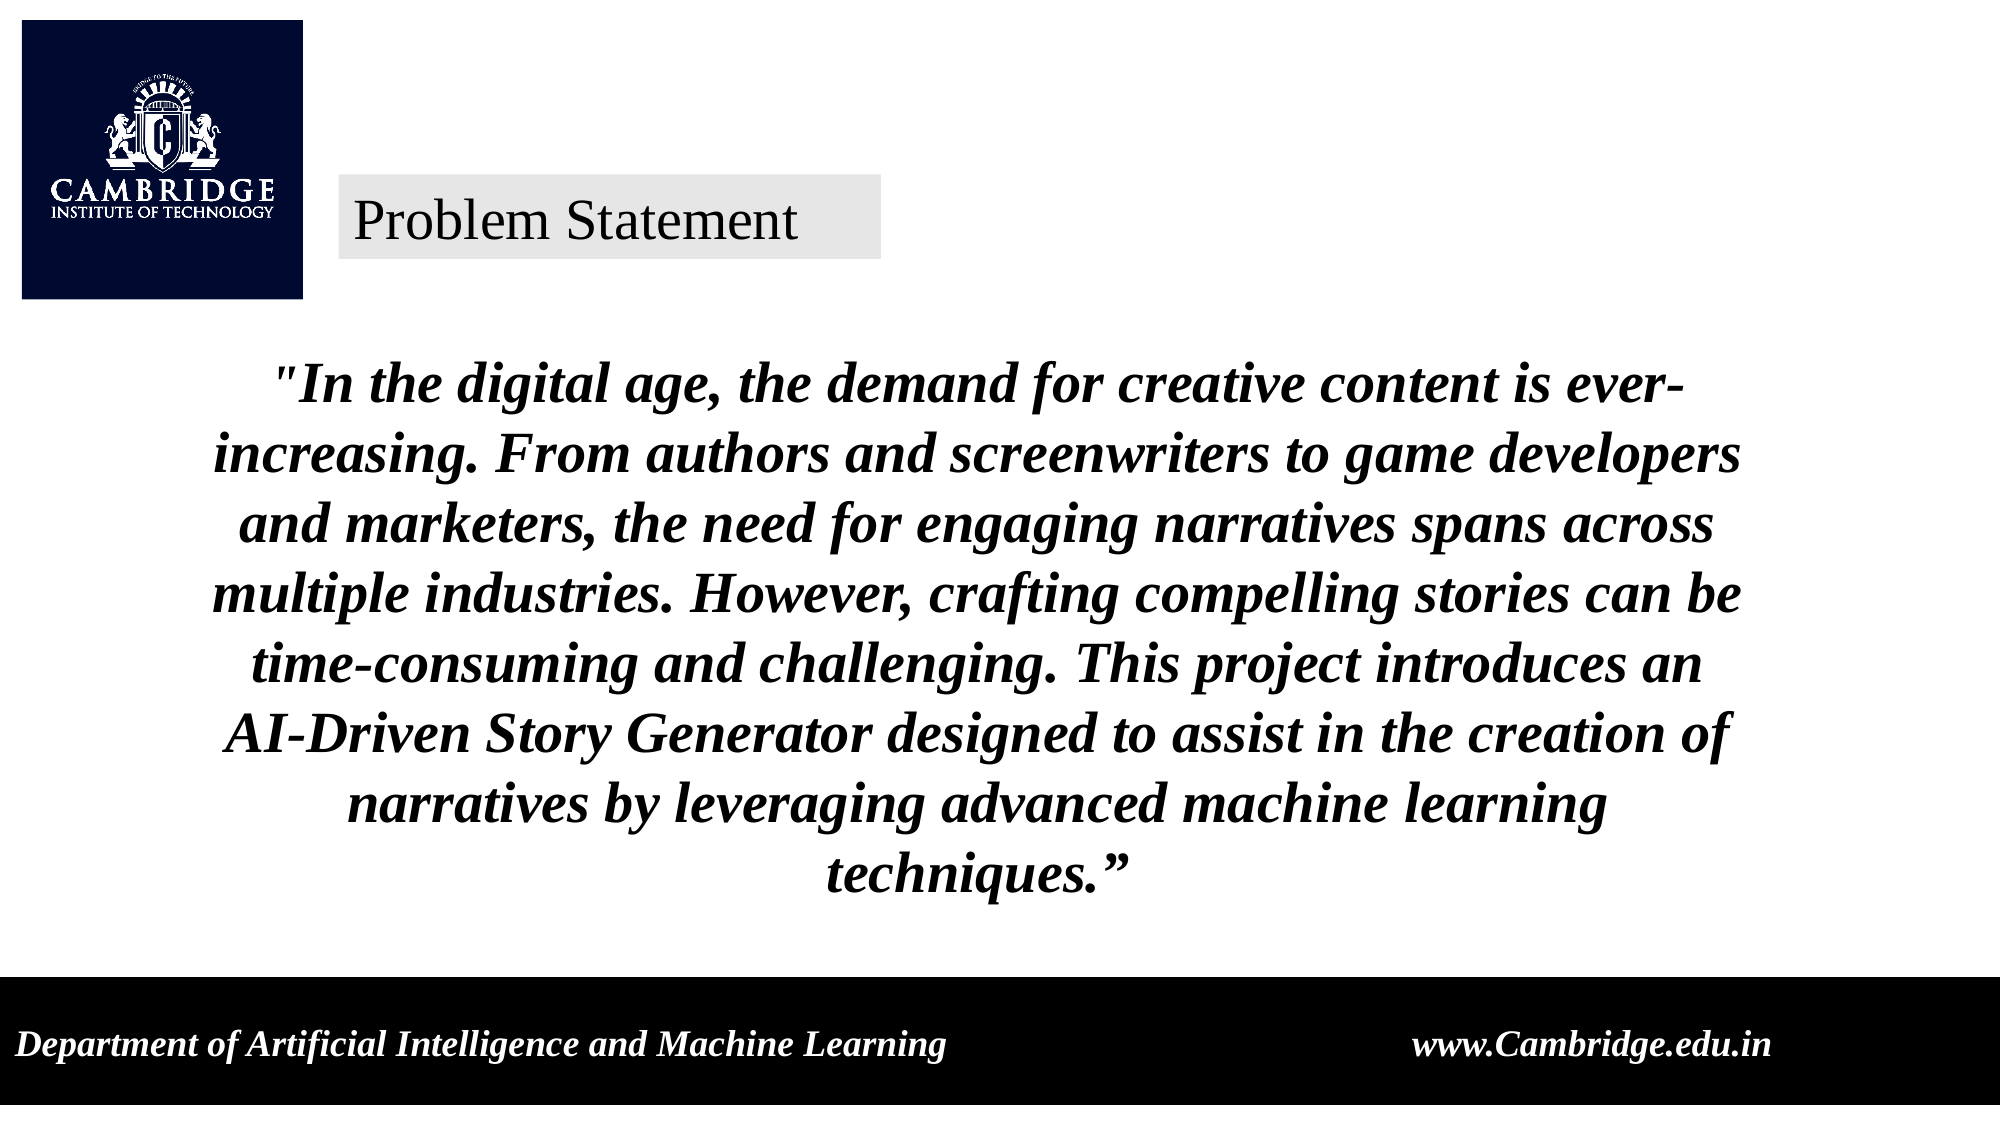

Problem Statement
"In the digital age, the demand for creative content is ever-increasing. From authors and screenwriters to game developers and marketers, the need for engaging narratives spans across multiple industries. However, crafting compelling stories can be time-consuming and challenging. This project introduces an AI-Driven Story Generator designed to assist in the creation of narratives by leveraging advanced machine learning techniques.”
Department of Artificial Intelligence and Machine Learning                                                 www.Cambridge.edu.in